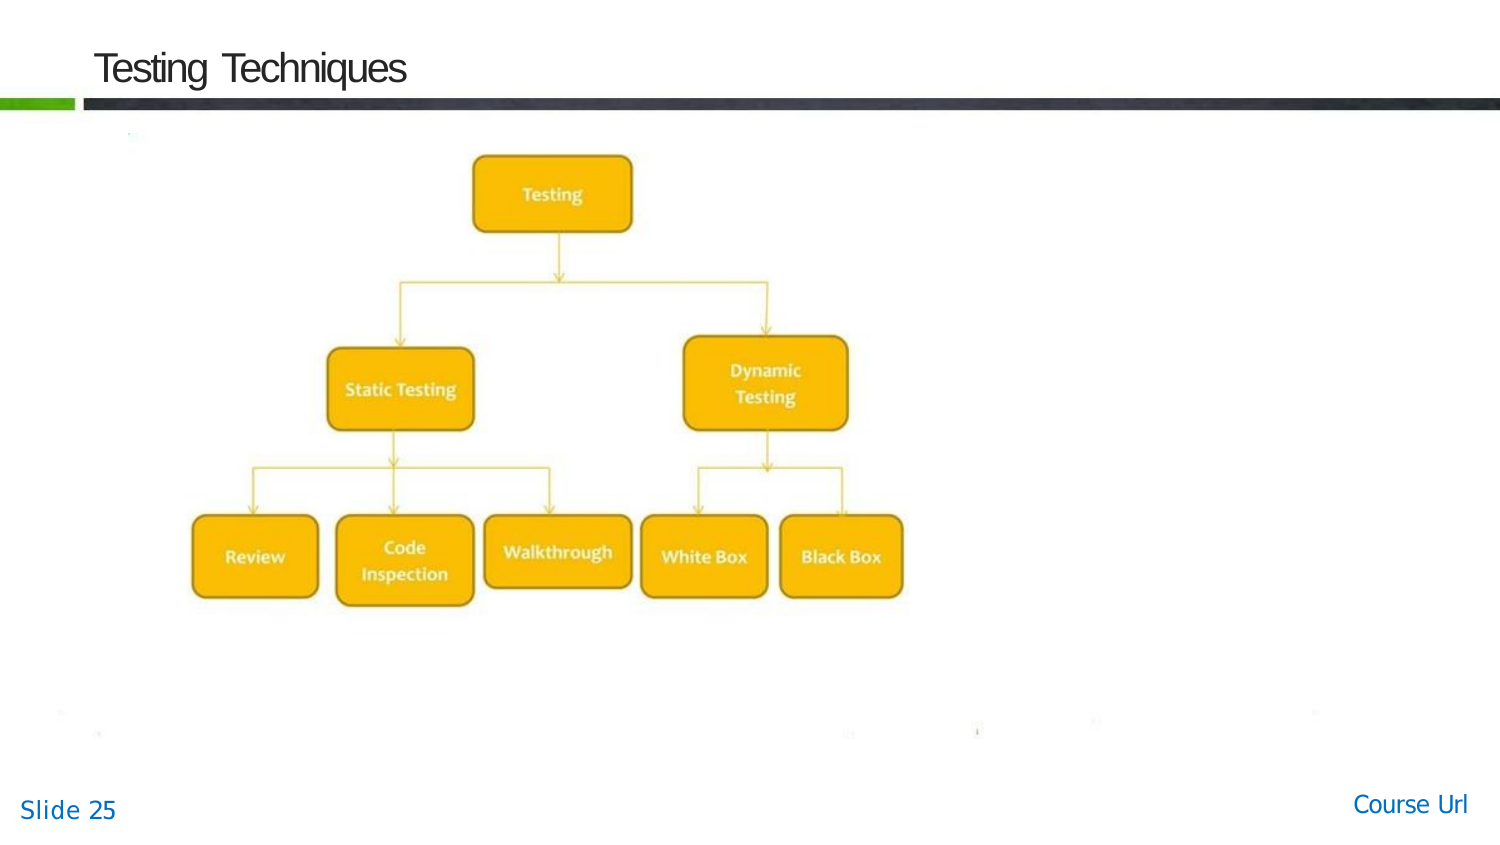

# Testing Techniques

Course Url
Slide 25